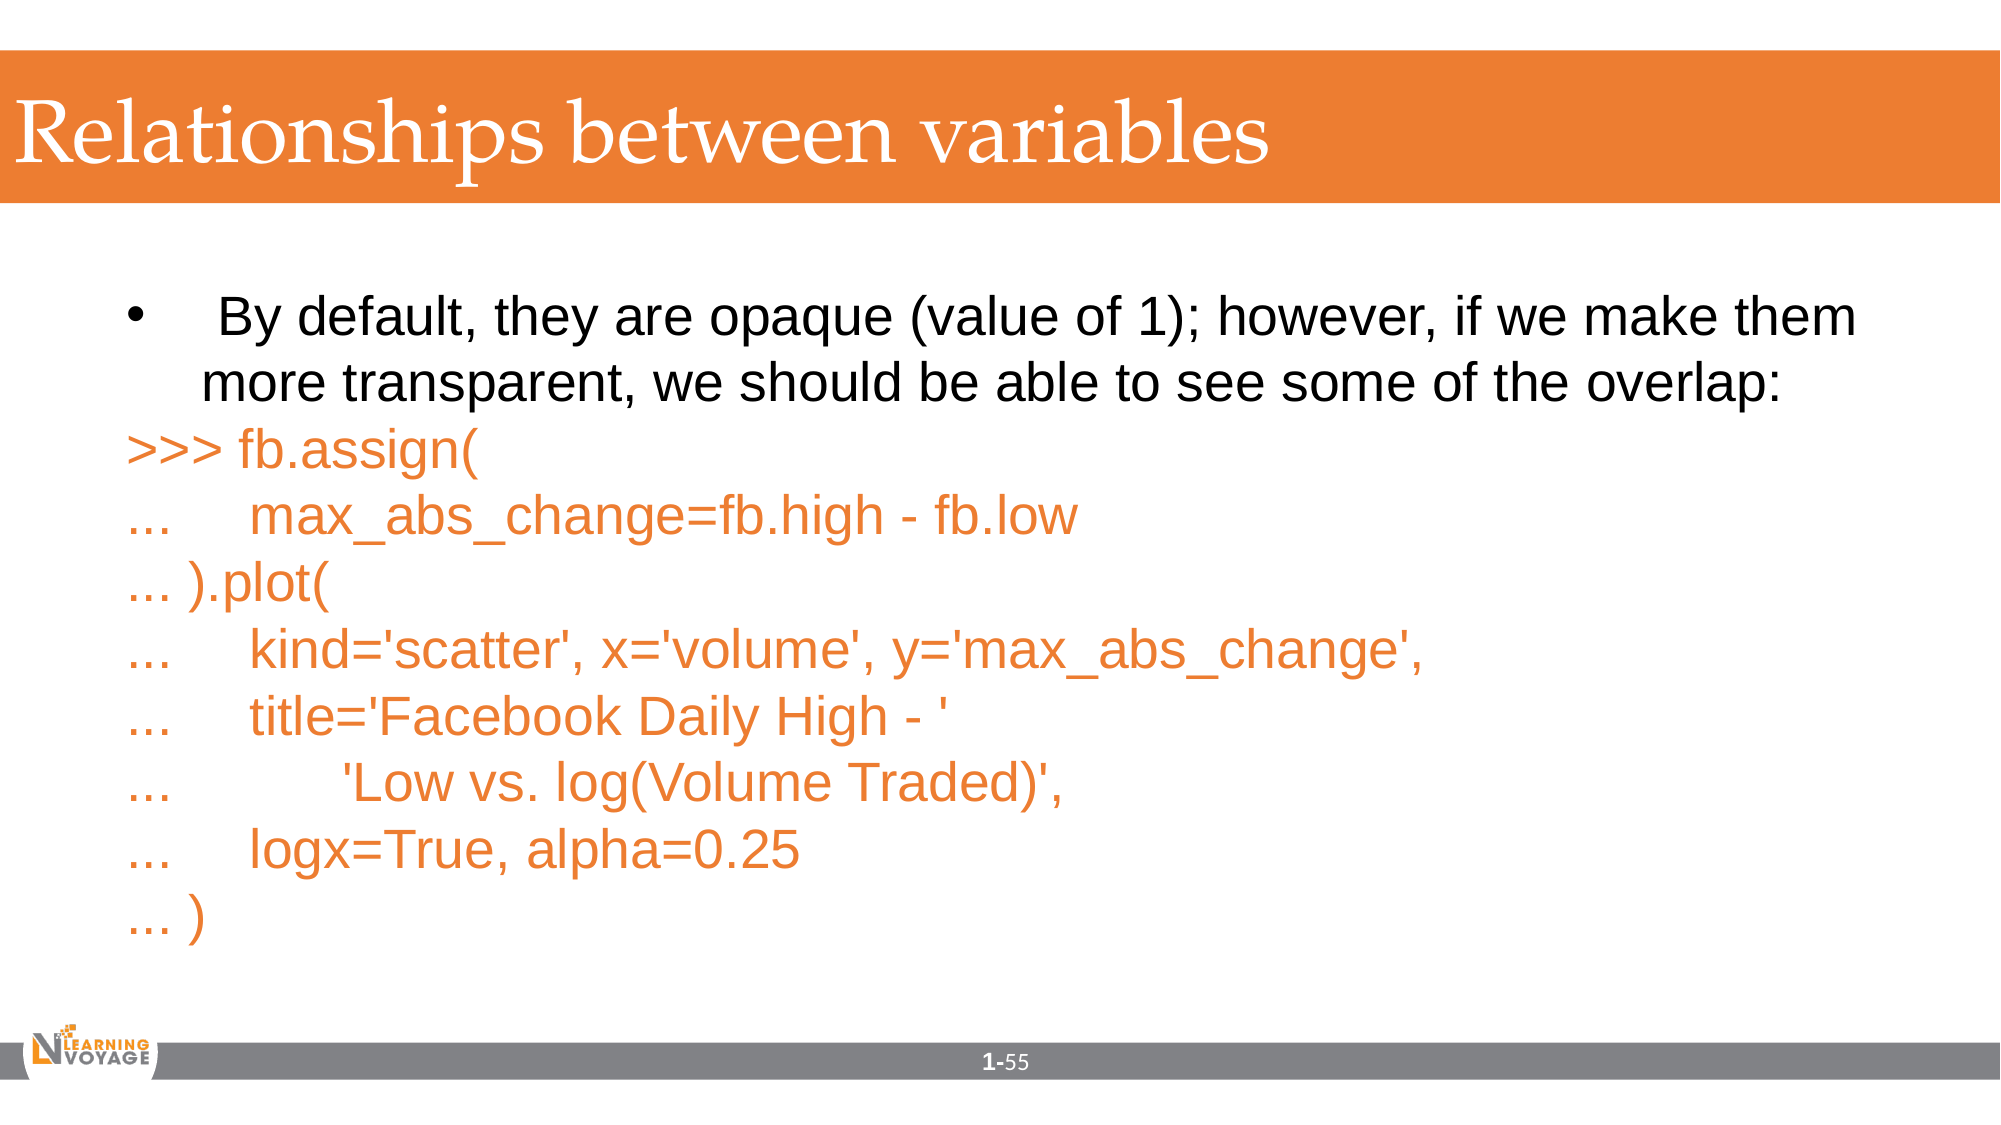

Relationships between variables
 By default, they are opaque (value of 1); however, if we make them more transparent, we should be able to see some of the overlap:
>>> fb.assign(
...     max_abs_change=fb.high - fb.low
... ).plot(
...     kind='scatter', x='volume', y='max_abs_change',
...     title='Facebook Daily High - '
...           'Low vs. log(Volume Traded)',
...     logx=True, alpha=0.25
... )
1-55